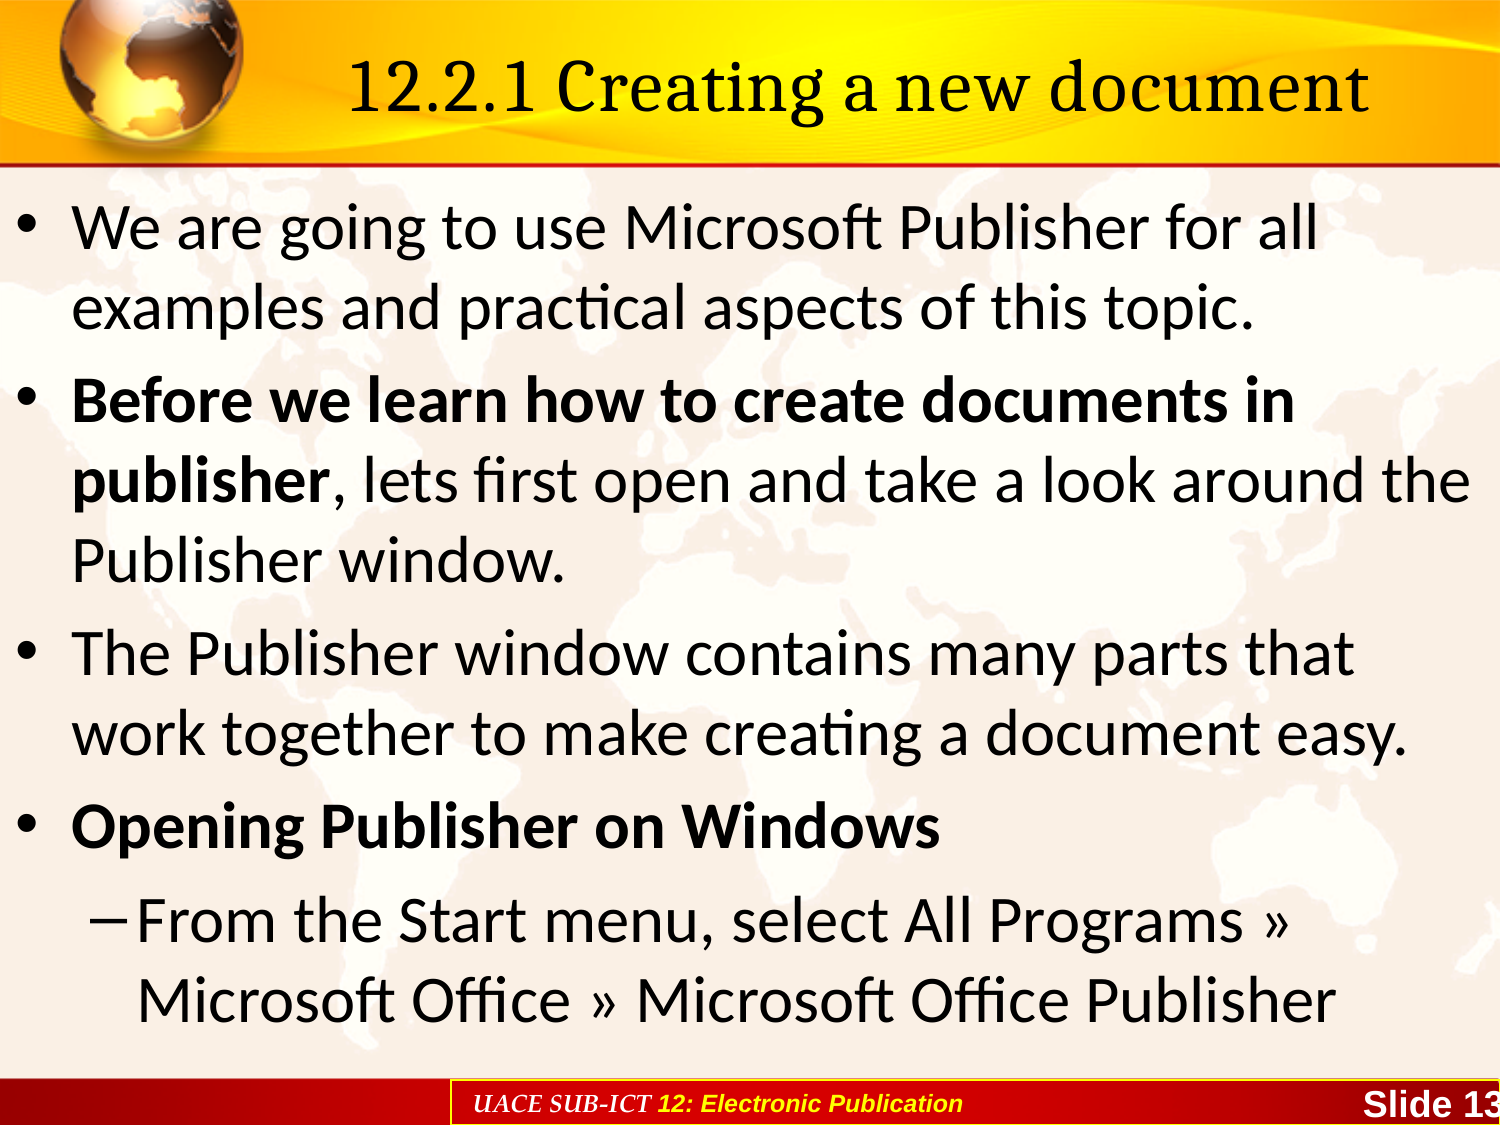

# 12.2.1 Creating a new document
We are going to use Microsoft Publisher for all examples and practical aspects of this topic.
Before we learn how to create documents in publisher, lets first open and take a look around the Publisher window.
The Publisher window contains many parts that work together to make creating a document easy.
Opening Publisher on Windows
From the Start menu, select All Programs » Microsoft Office » Microsoft Office Publisher